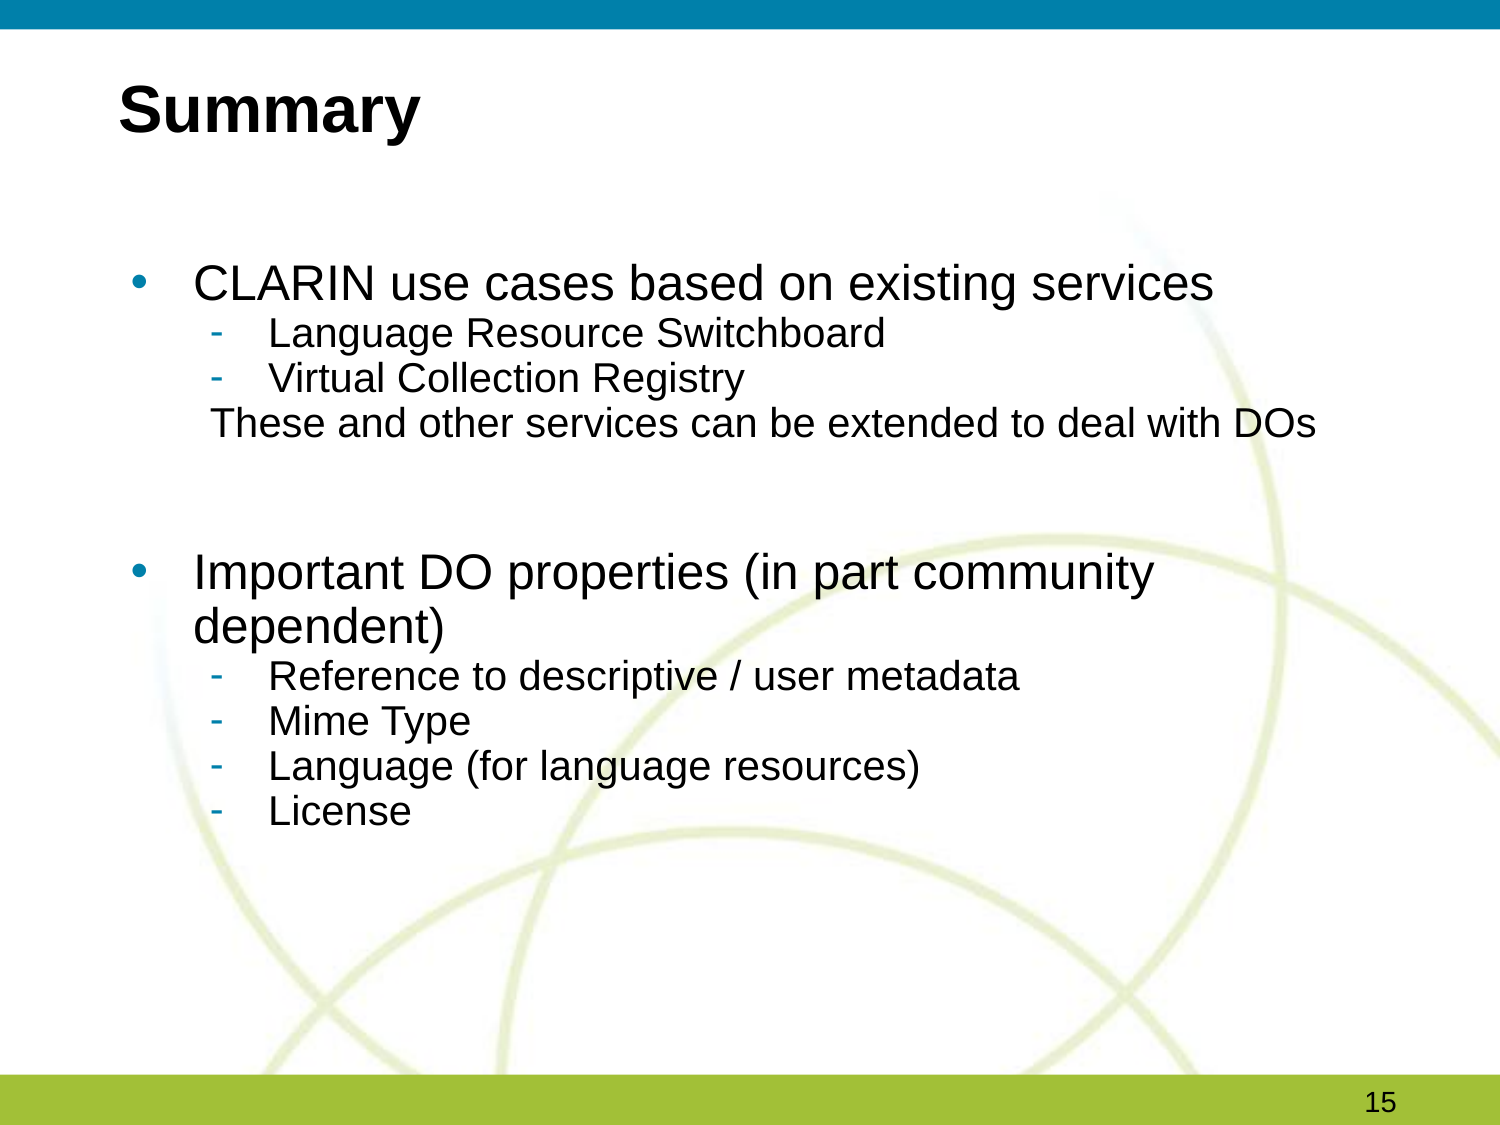

# Summary
CLARIN use cases based on existing services
Language Resource Switchboard
Virtual Collection Registry
These and other services can be extended to deal with DOs

Important DO properties (in part community dependent)
Reference to descriptive / user metadata
Mime Type
Language (for language resources)
License
15